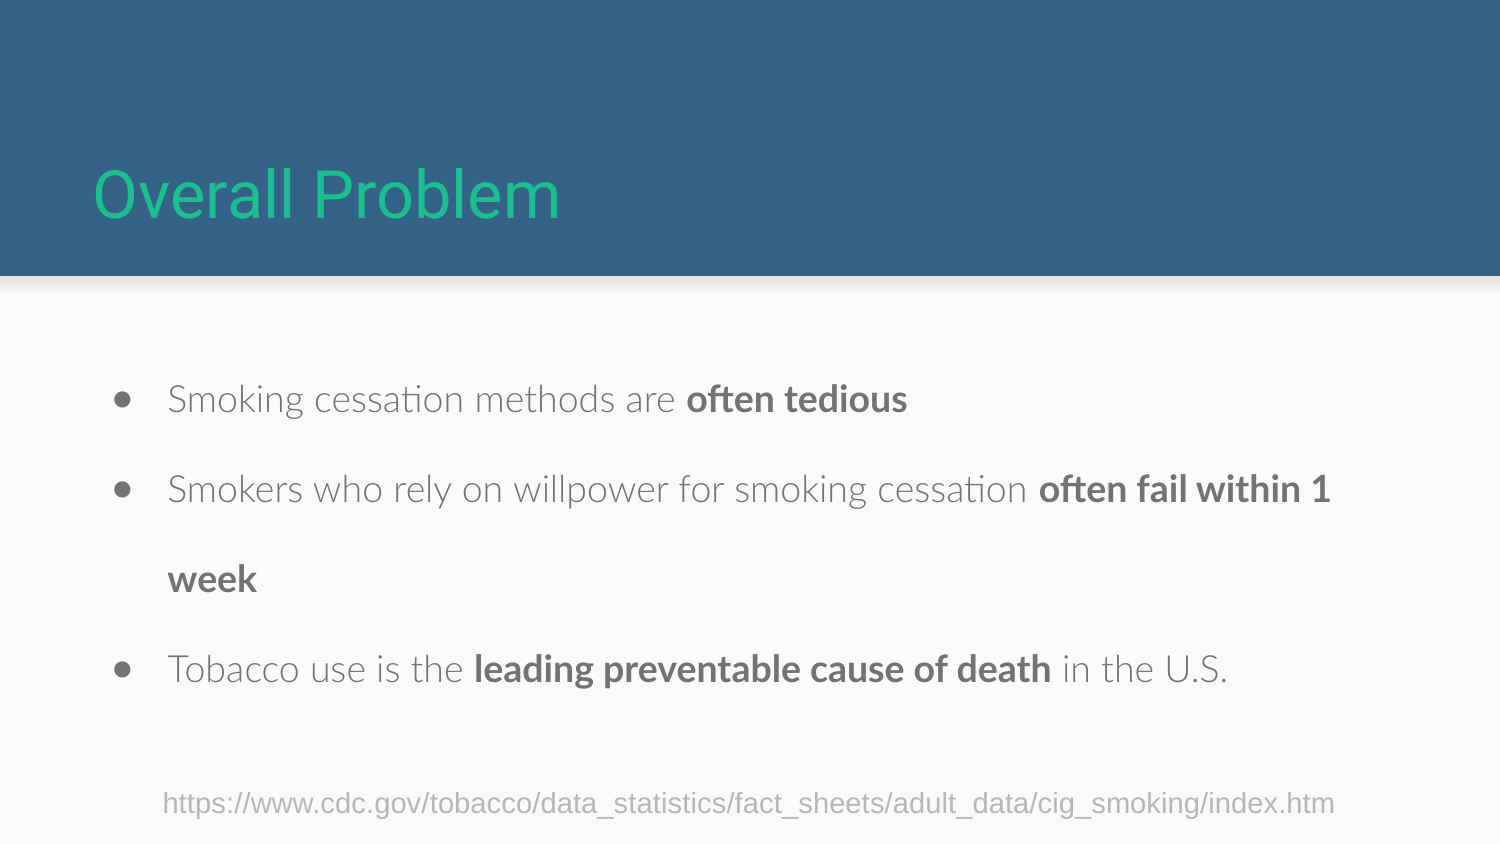

# Overall Problem
Smoking cessation methods are often tedious
Smokers who rely on willpower for smoking cessation often fail within 1 week
Tobacco use is the leading preventable cause of death in the U.S.
https://www.cdc.gov/tobacco/data_statistics/fact_sheets/adult_data/cig_smoking/index.htm